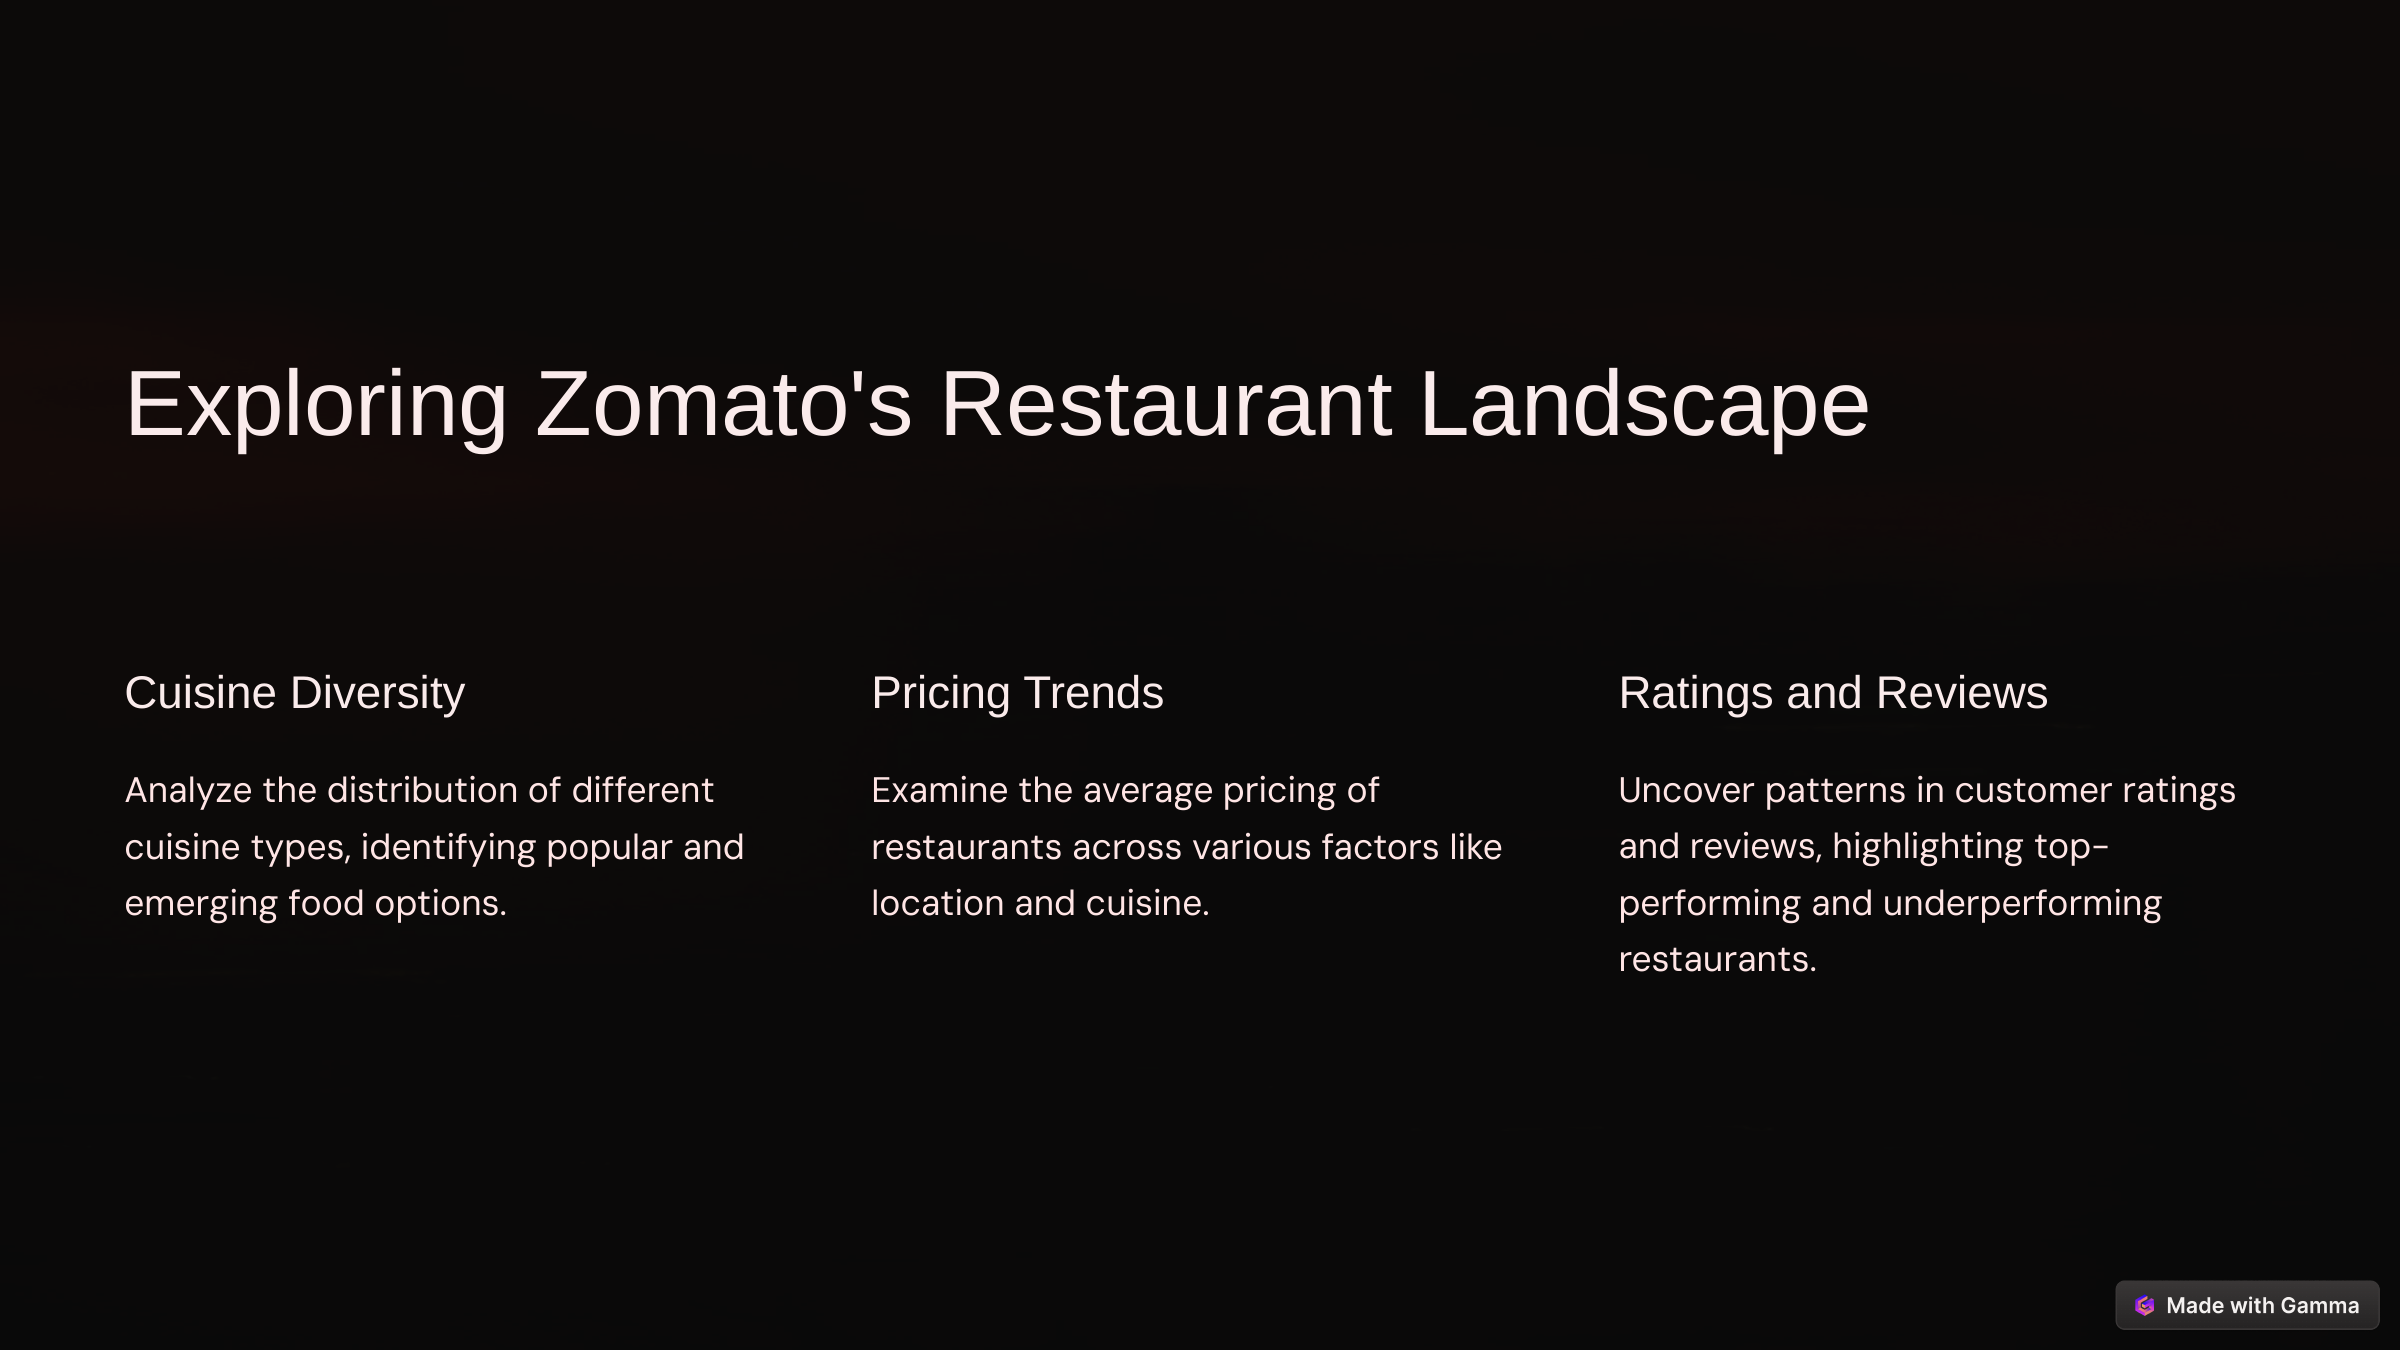

Exploring Zomato's Restaurant Landscape
Cuisine Diversity
Pricing Trends
Ratings and Reviews
Analyze the distribution of different cuisine types, identifying popular and emerging food options.
Examine the average pricing of restaurants across various factors like location and cuisine.
Uncover patterns in customer ratings and reviews, highlighting top-performing and underperforming restaurants.